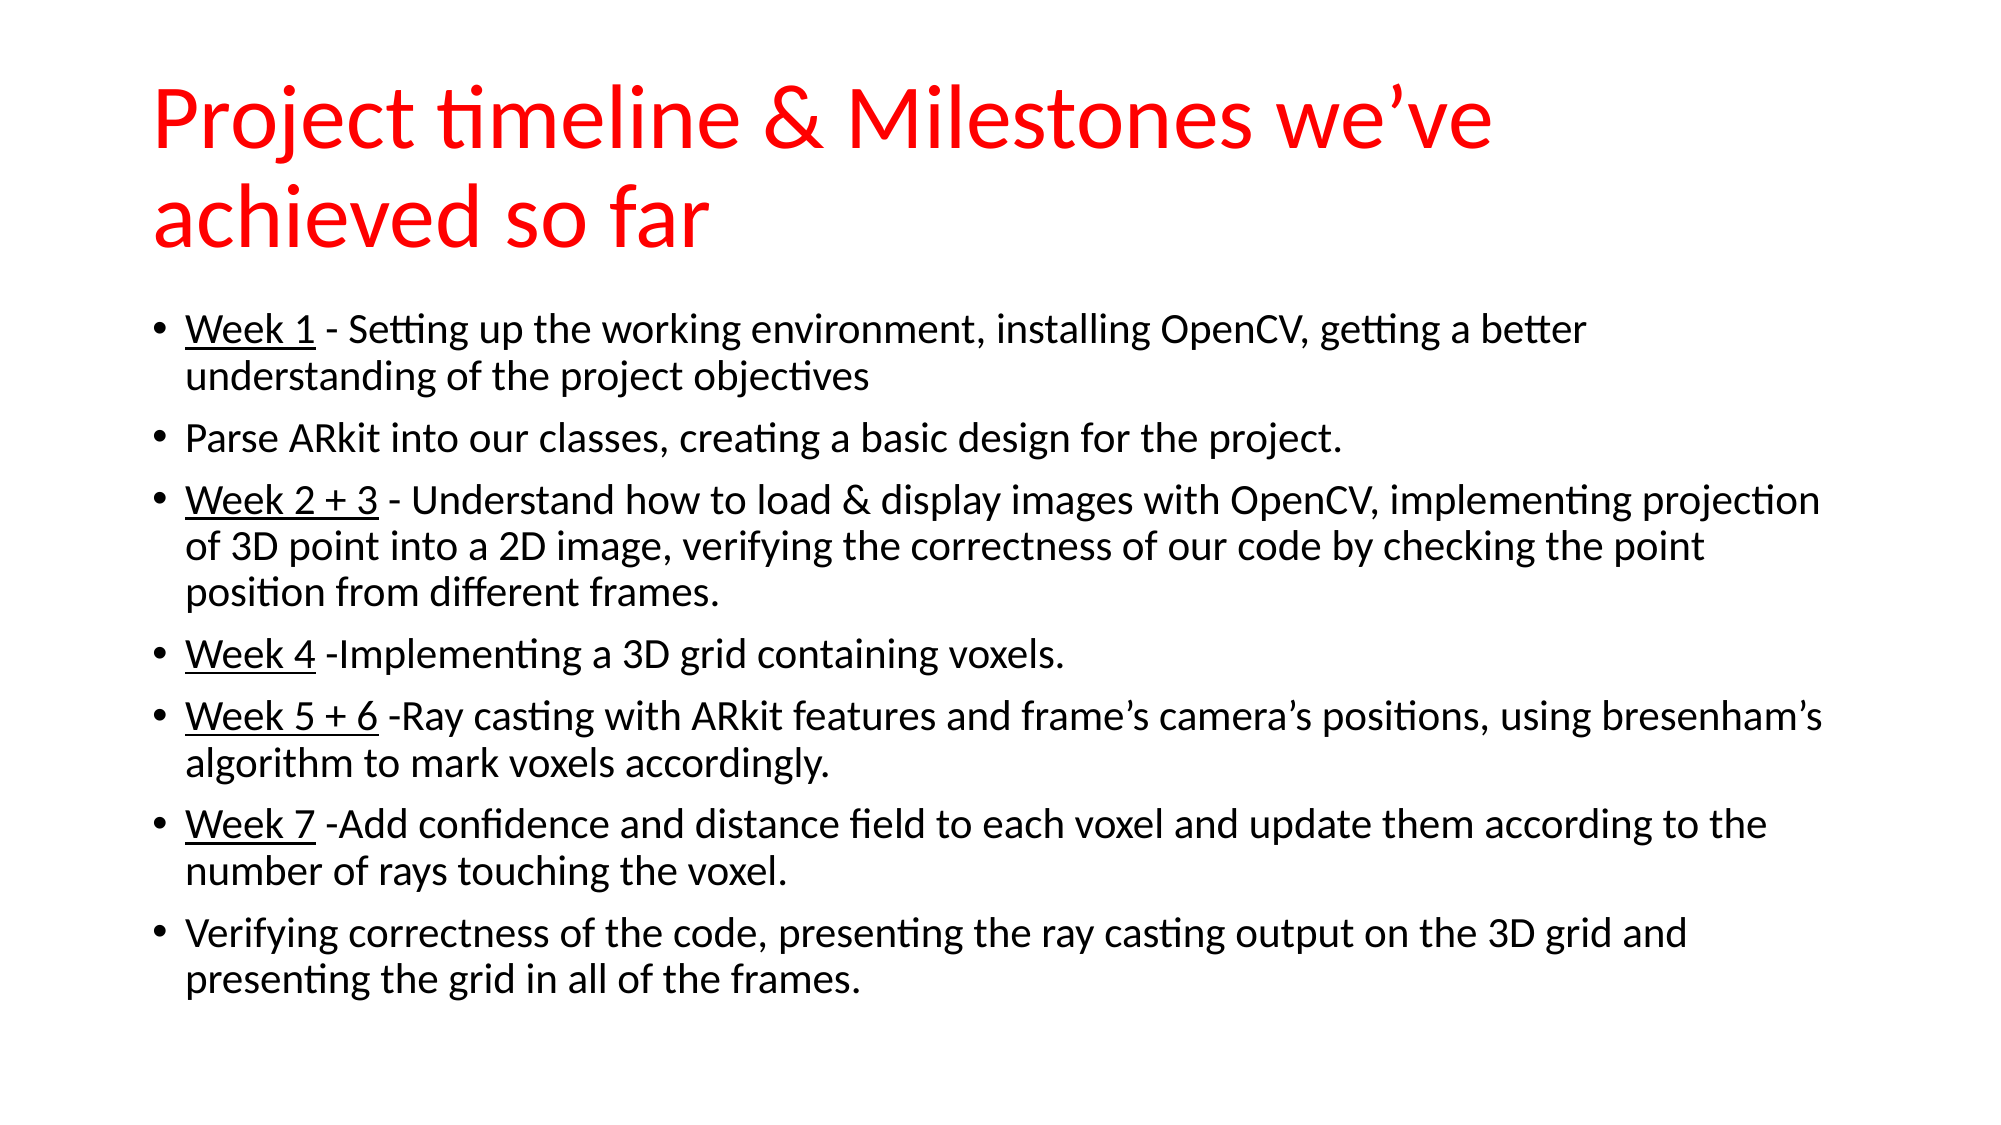

# Project timeline & Milestones we’ve achieved so far
Week 1 - Setting up the working environment, installing OpenCV, getting a better understanding of the project objectives
Parse ARkit into our classes, creating a basic design for the project.
Week 2 + 3 - Understand how to load & display images with OpenCV, implementing projection of 3D point into a 2D image, verifying the correctness of our code by checking the point position from different frames.
Week 4 -Implementing a 3D grid containing voxels.
Week 5 + 6 -Ray casting with ARkit features and frame’s camera’s positions, using bresenham’s algorithm to mark voxels accordingly.
Week 7 -Add confidence and distance field to each voxel and update them according to the number of rays touching the voxel.
Verifying correctness of the code, presenting the ray casting output on the 3D grid and presenting the grid in all of the frames.